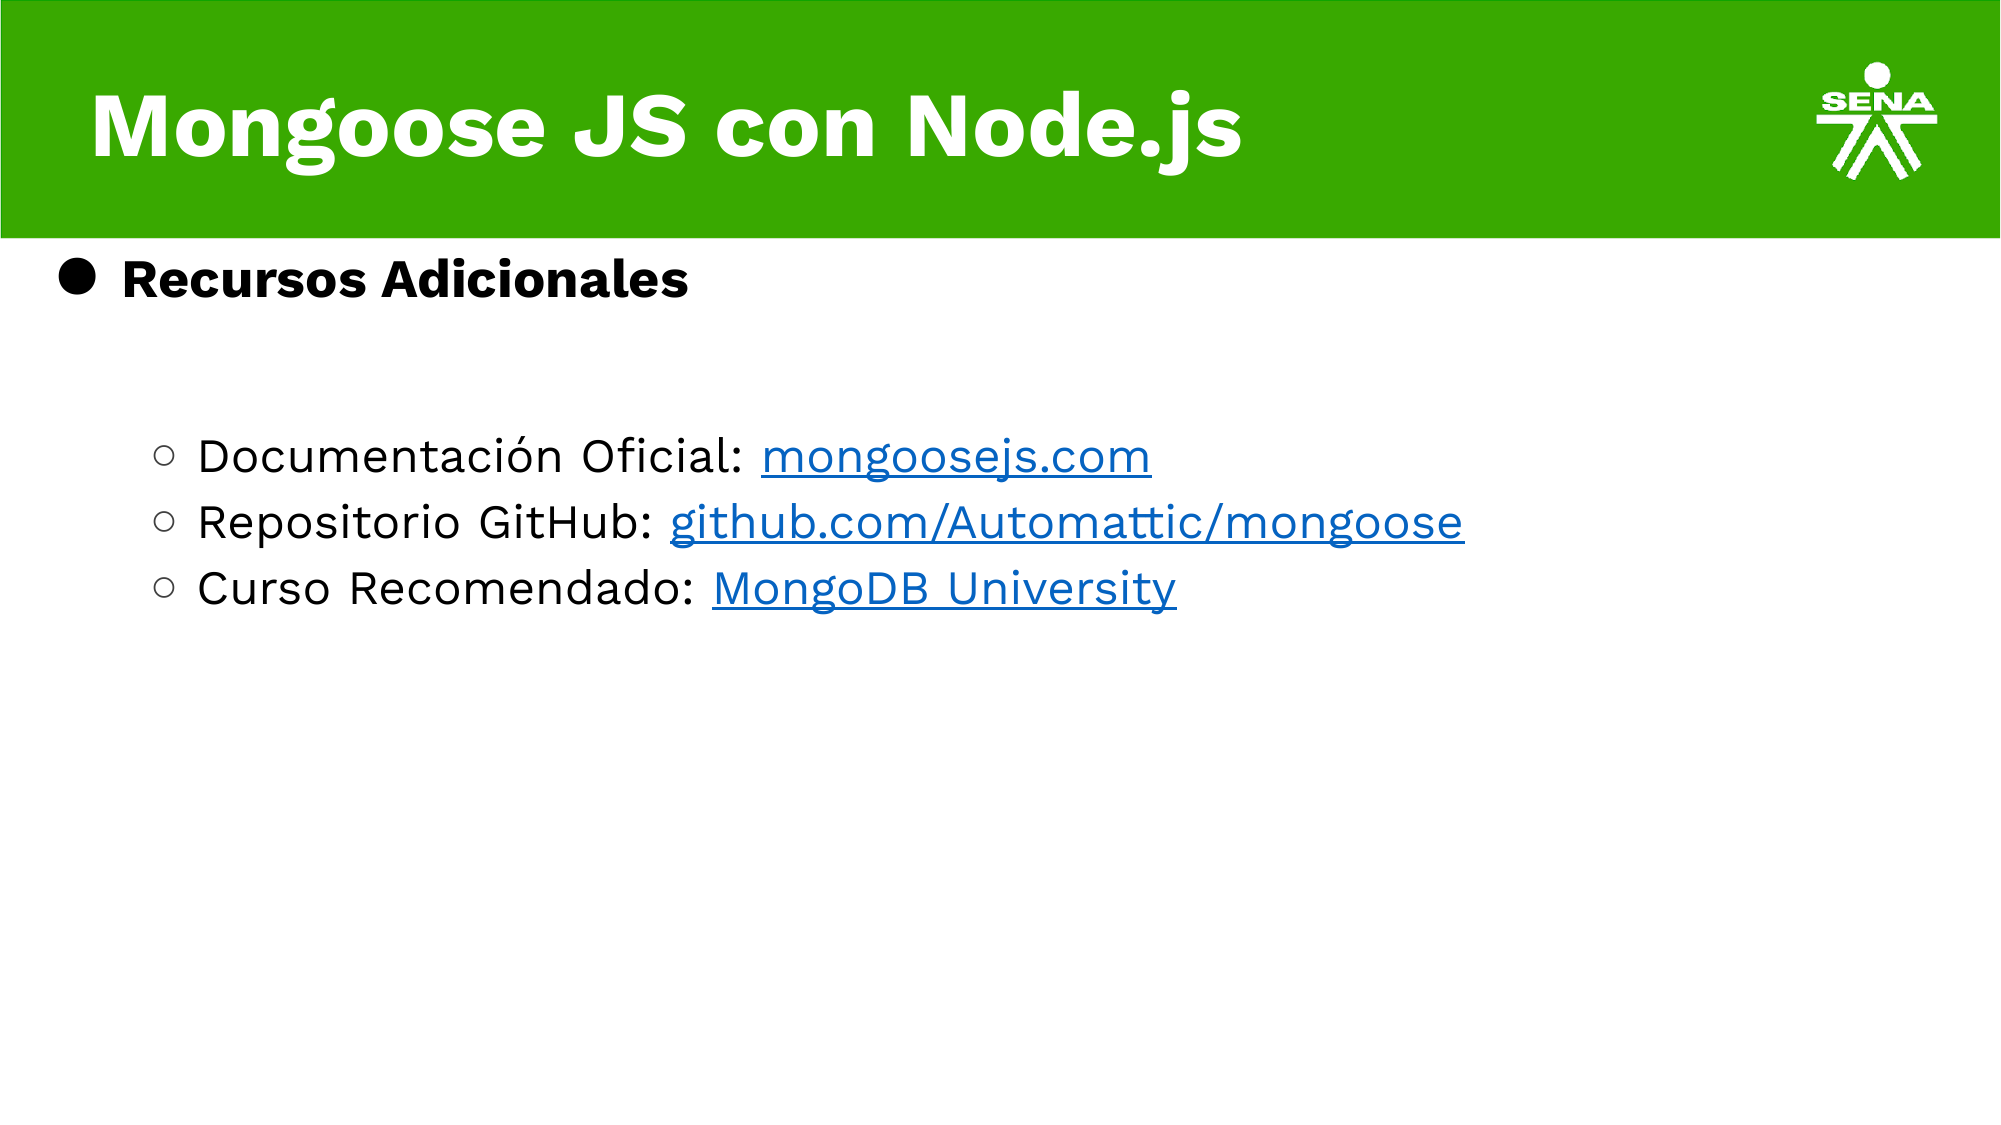

# Mongoose JS con Node.js
Recursos Adicionales

Documentación Oficial: mongoosejs.com
Repositorio GitHub: github.com/Automattic/mongoose
Curso Recomendado: MongoDB University